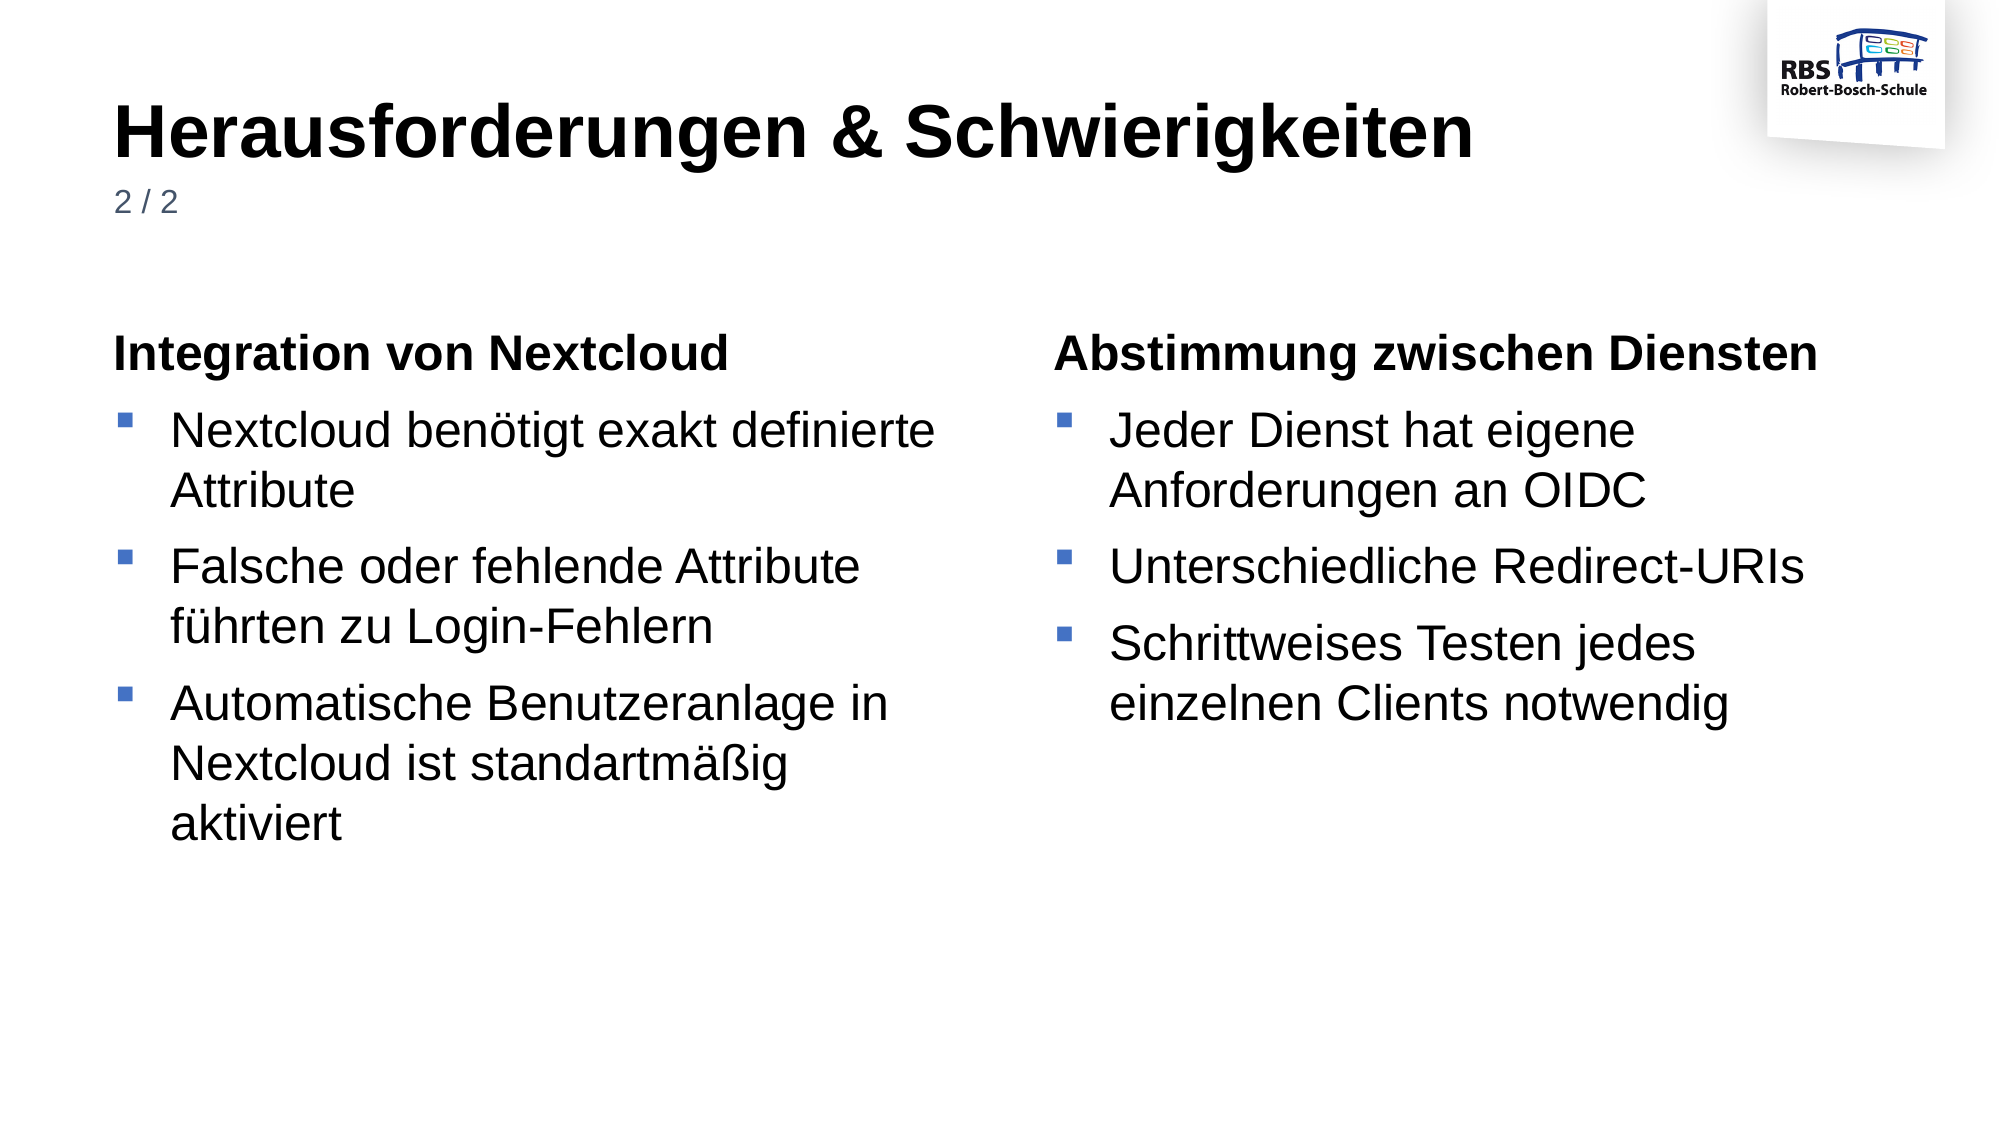

# Herausforderungen & Schwierigkeiten
2 / 2
Integration von Nextcloud
Nextcloud benötigt exakt definierte Attribute
Falsche oder fehlende Attribute führten zu Login-Fehlern
Automatische Benutzeranlage in Nextcloud ist standartmäßig aktiviert
Abstimmung zwischen Diensten
Jeder Dienst hat eigene Anforderungen an OIDC
Unterschiedliche Redirect-URIs
Schrittweises Testen jedes einzelnen Clients notwendig
Datumsplatzhalter immer eingeblendet lassen (Logo)
12